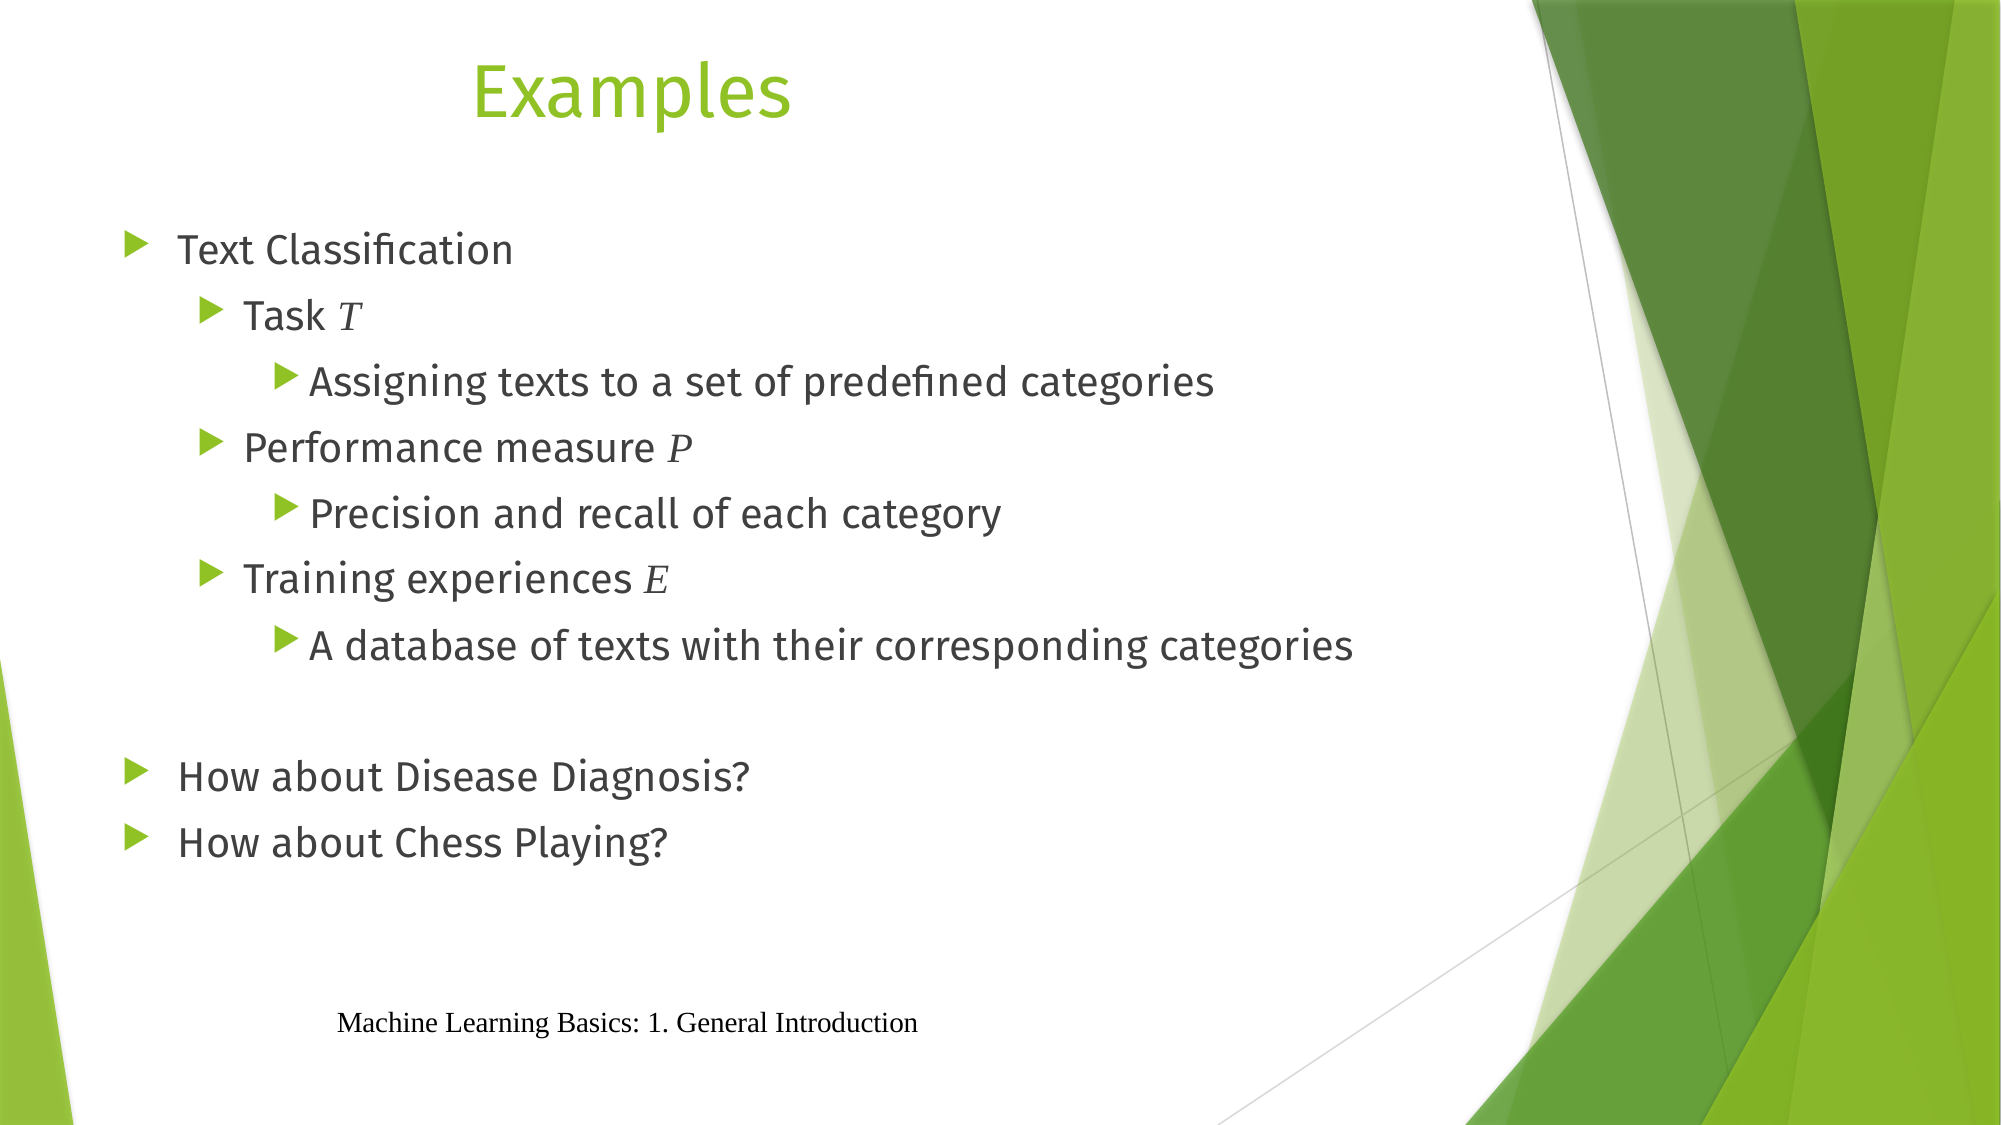

# Examples
Text Classification
Task T
Assigning texts to a set of predefined categories
Performance measure P
Precision and recall of each category
Training experiences E
A database of texts with their corresponding categories

How about Disease Diagnosis?
How about Chess Playing?
Machine Learning Basics: 1. General Introduction